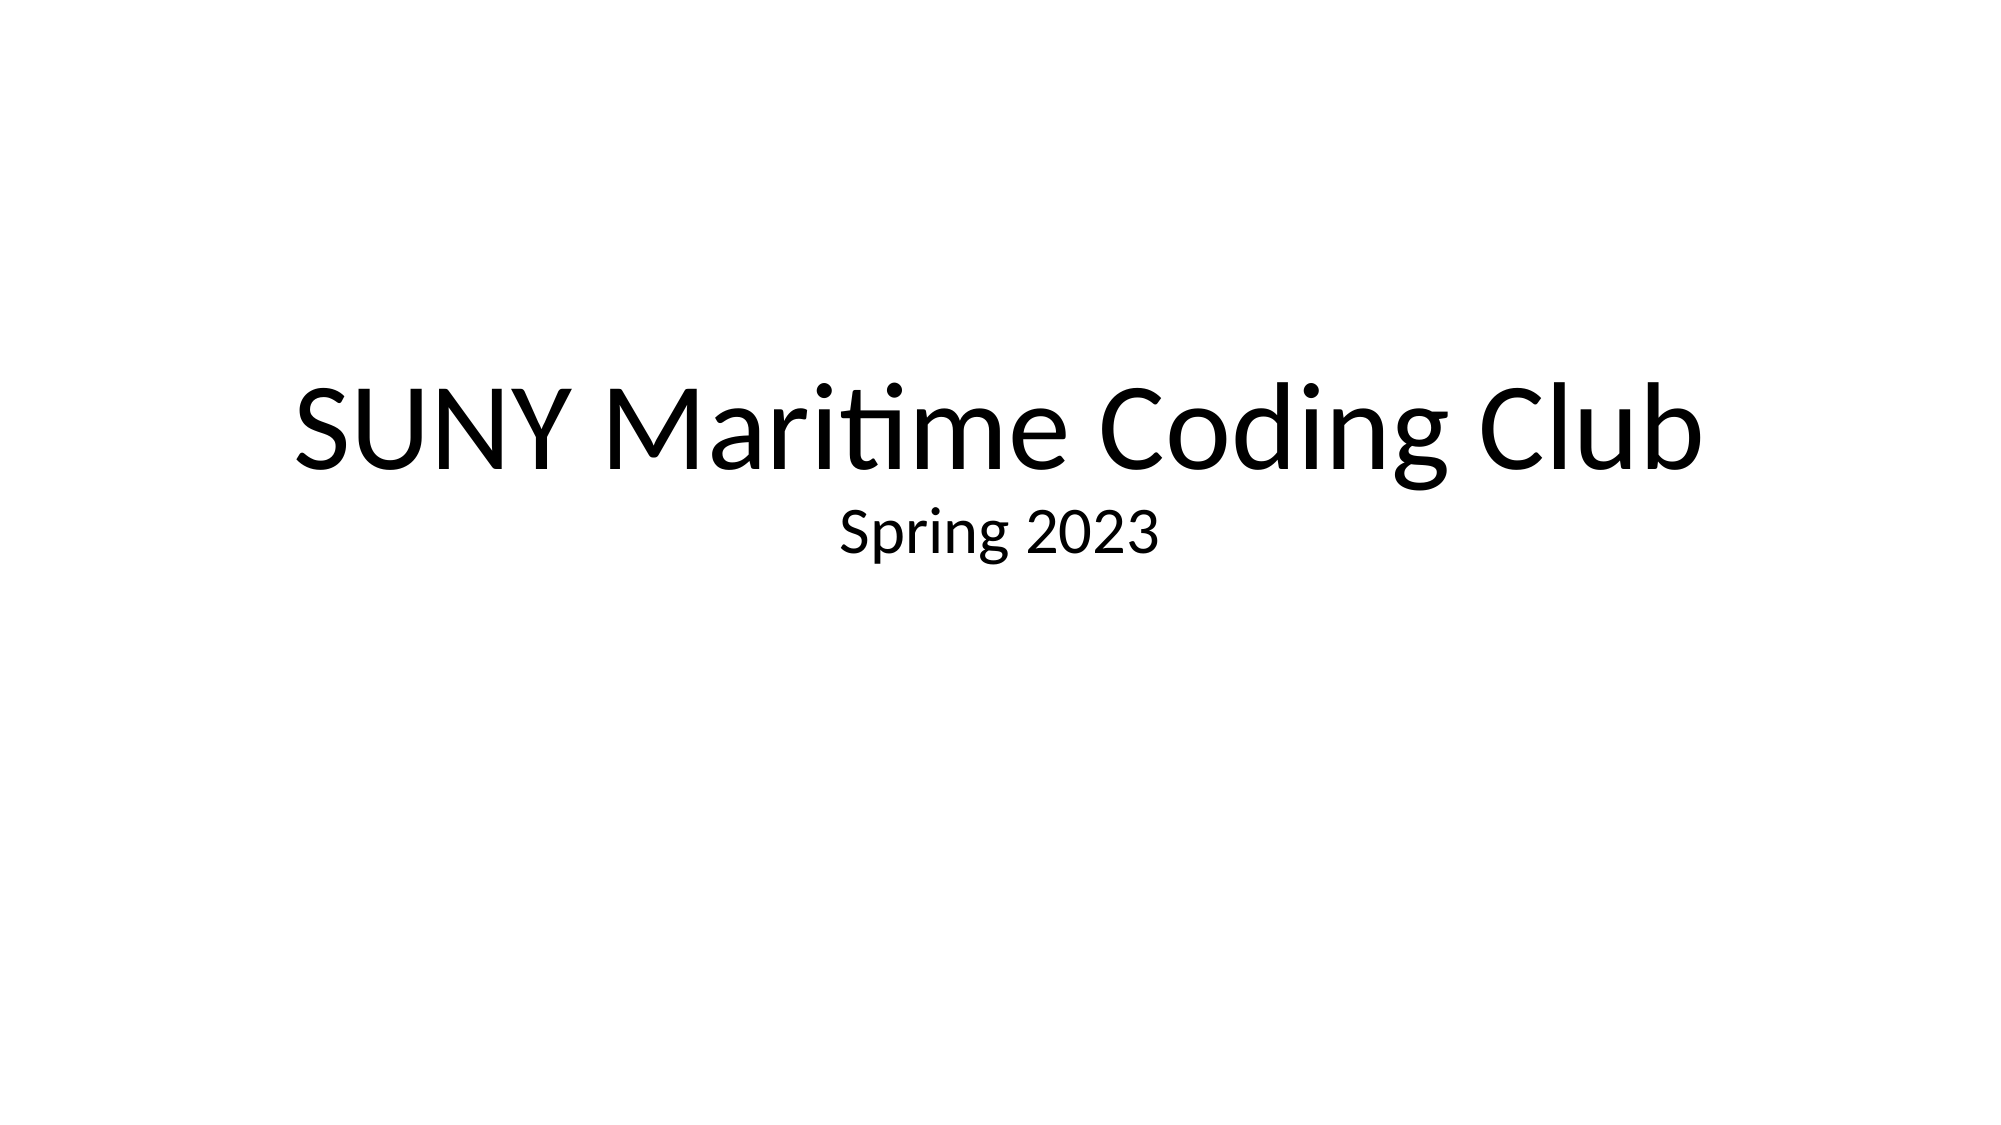

# SUNY Maritime Coding Club Spring 2023